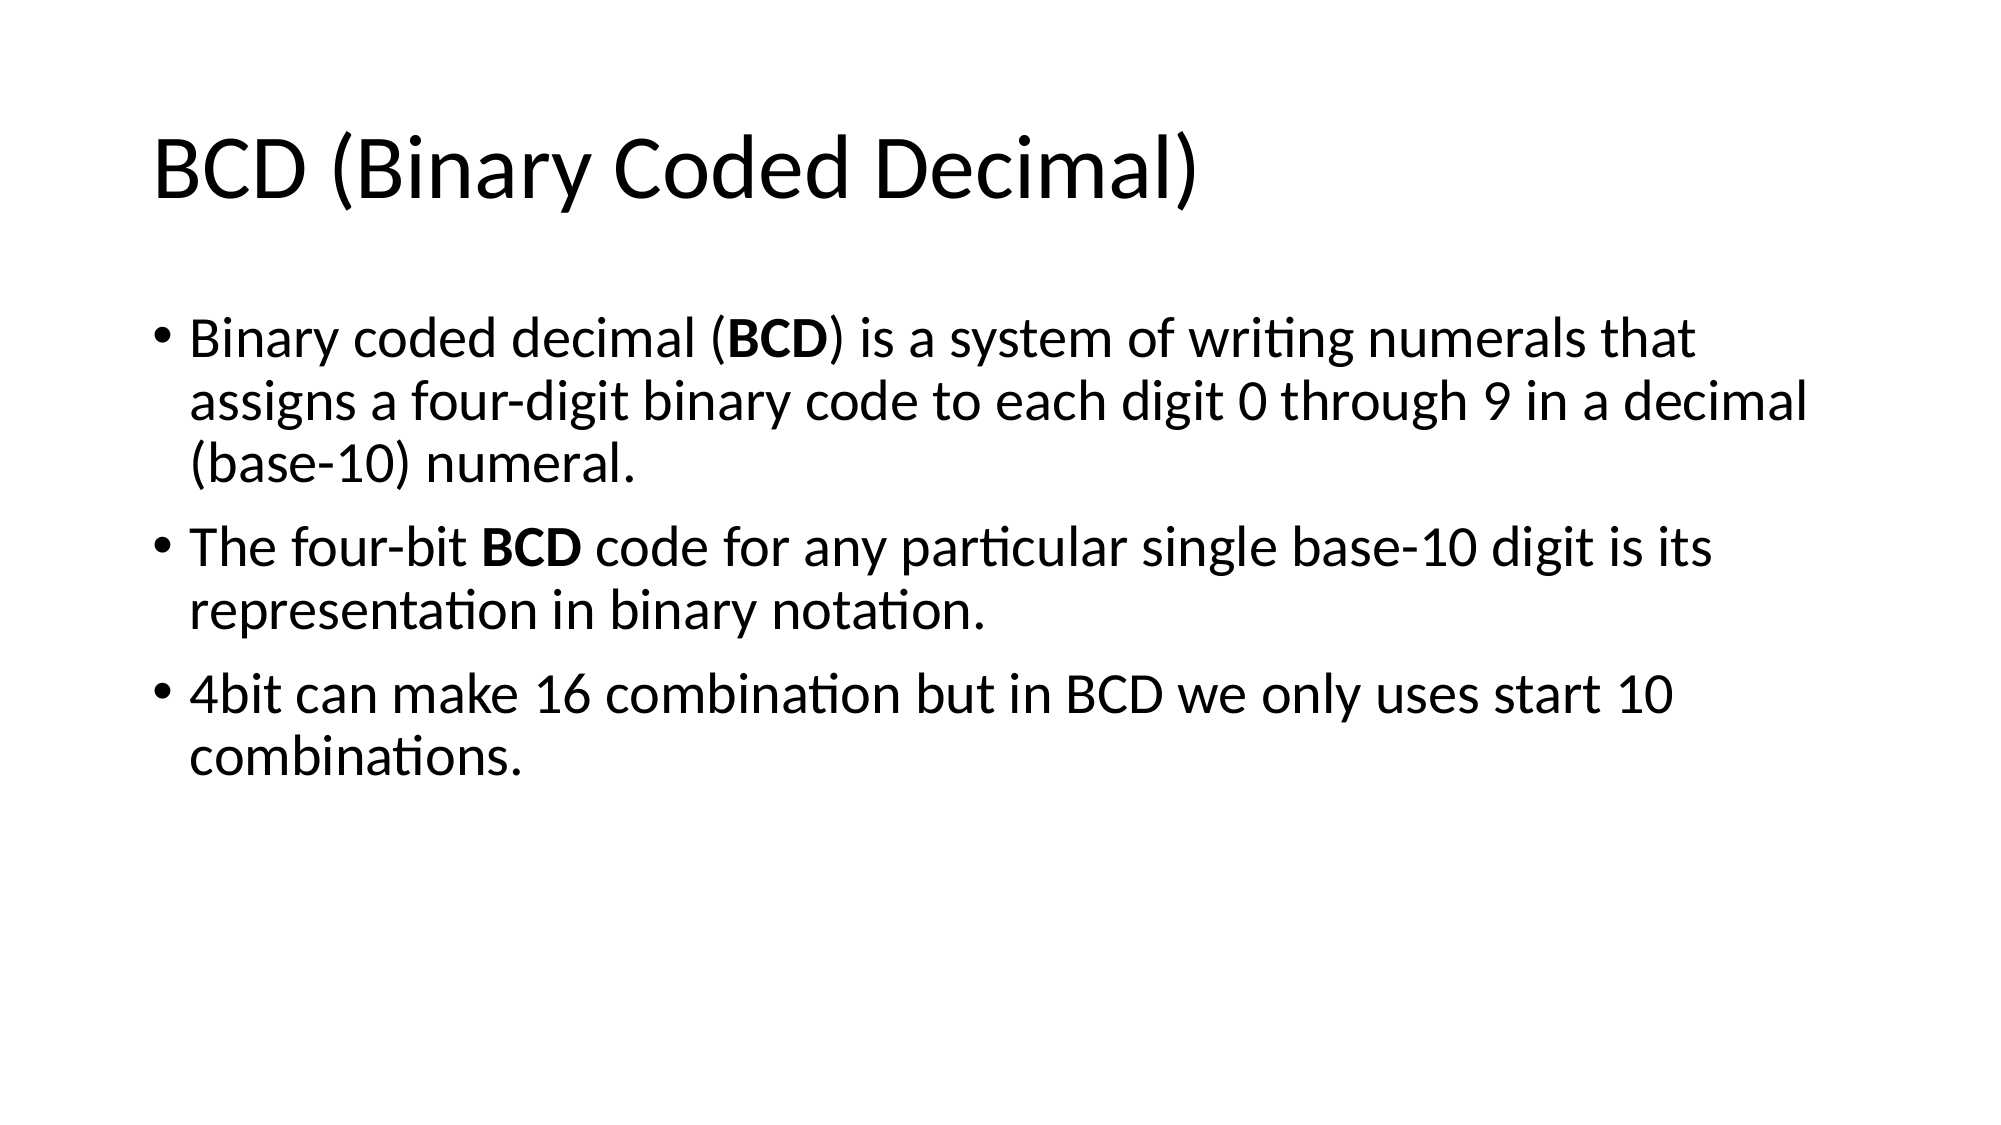

# BCD (Binary Coded Decimal)
Binary coded decimal (BCD) is a system of writing numerals that assigns a four-digit binary code to each digit 0 through 9 in a decimal (base-10) numeral.
The four-bit BCD code for any particular single base-10 digit is its representation in binary notation.
4bit can make 16 combination but in BCD we only uses start 10 combinations.